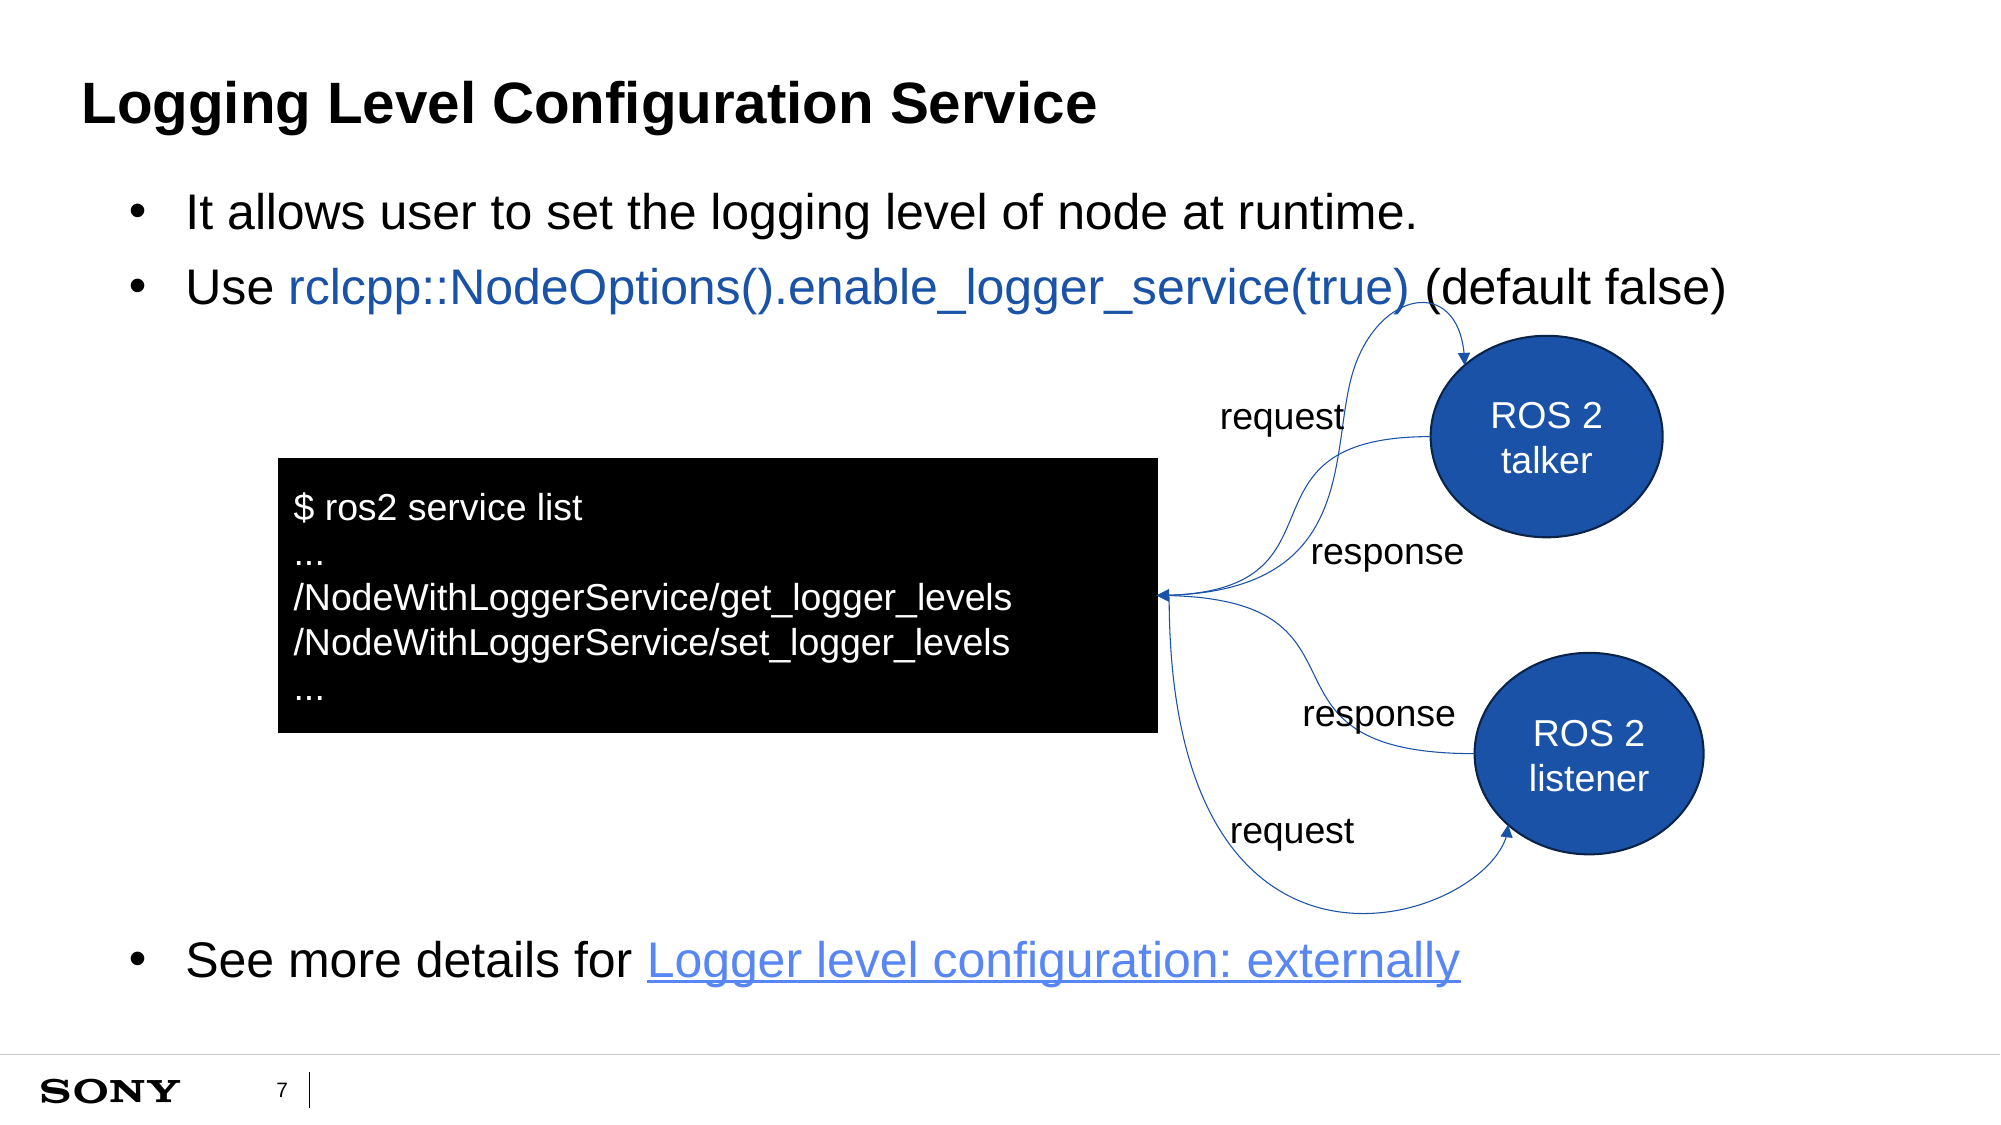

# Logging Level Configuration Service
It allows user to set the logging level of node at runtime.
Use rclcpp::NodeOptions().enable_logger_service(true) (default false)

See more details for Logger level configuration: externally
ROS 2
talker
request
$ ros2 service list
...
/NodeWithLoggerService/get_logger_levels
/NodeWithLoggerService/set_logger_levels
...
response
ROS 2
listener
response
request
7